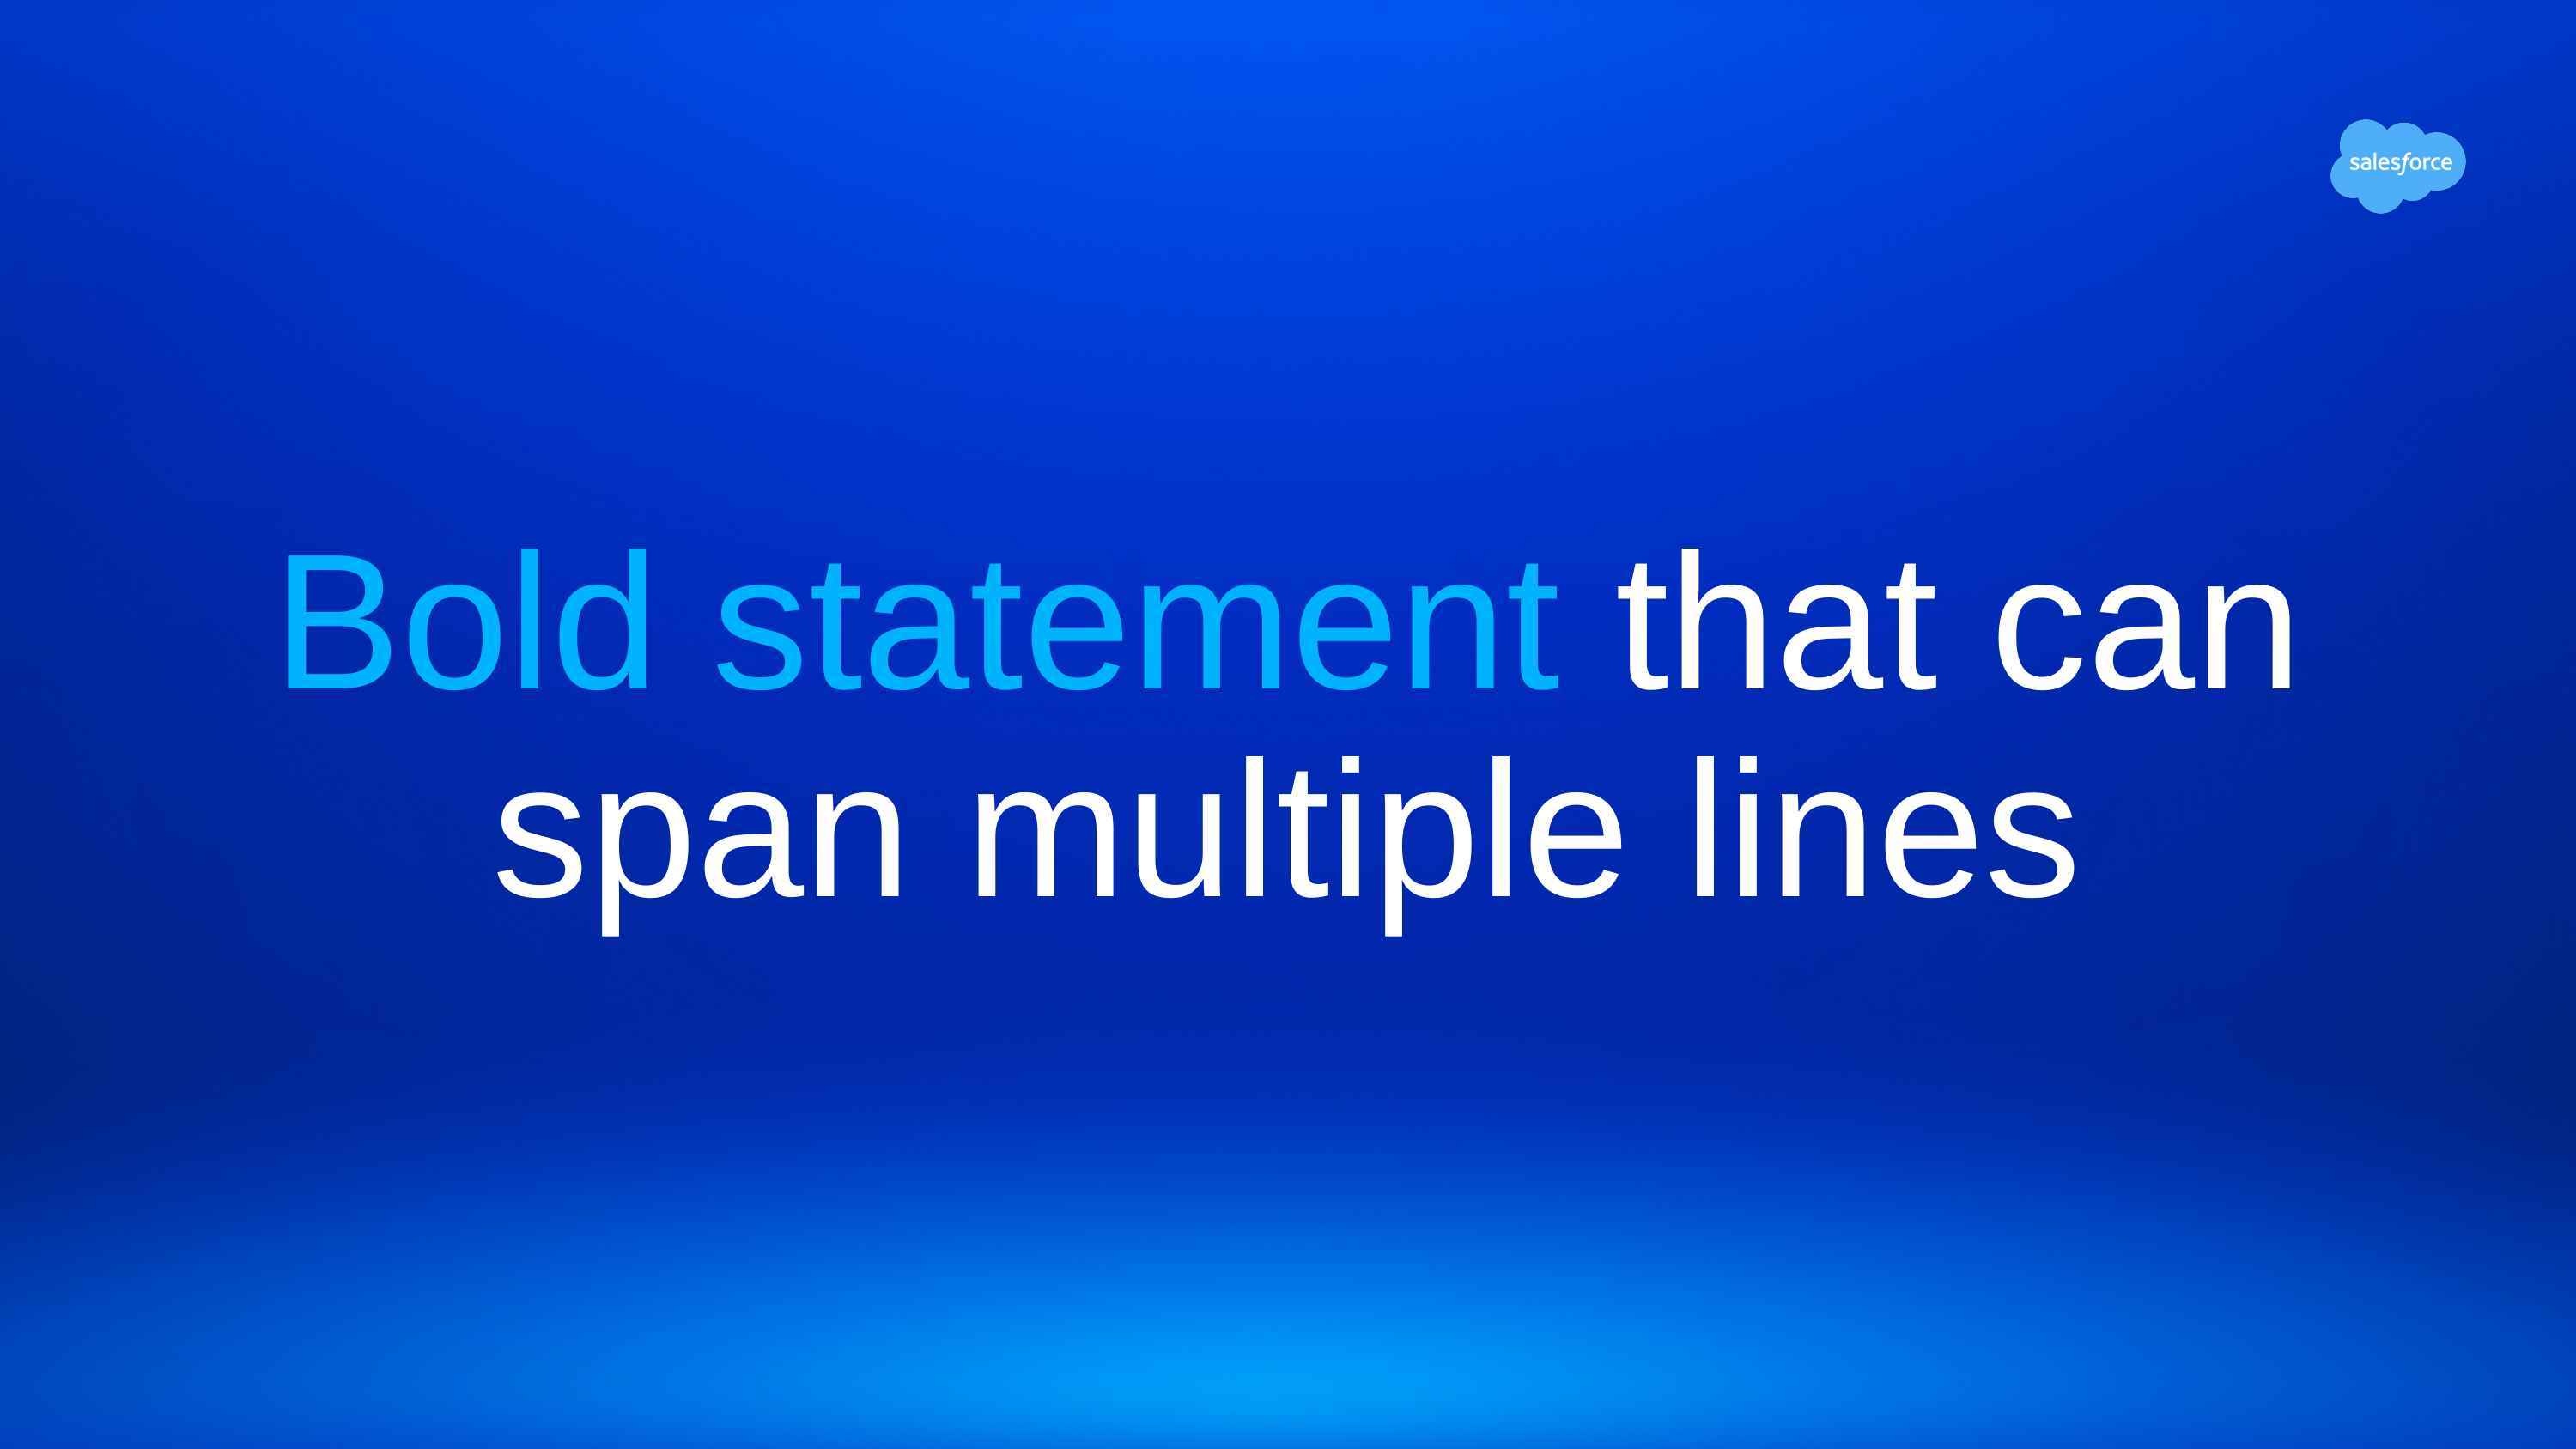

# Bold statement that can span multiple lines